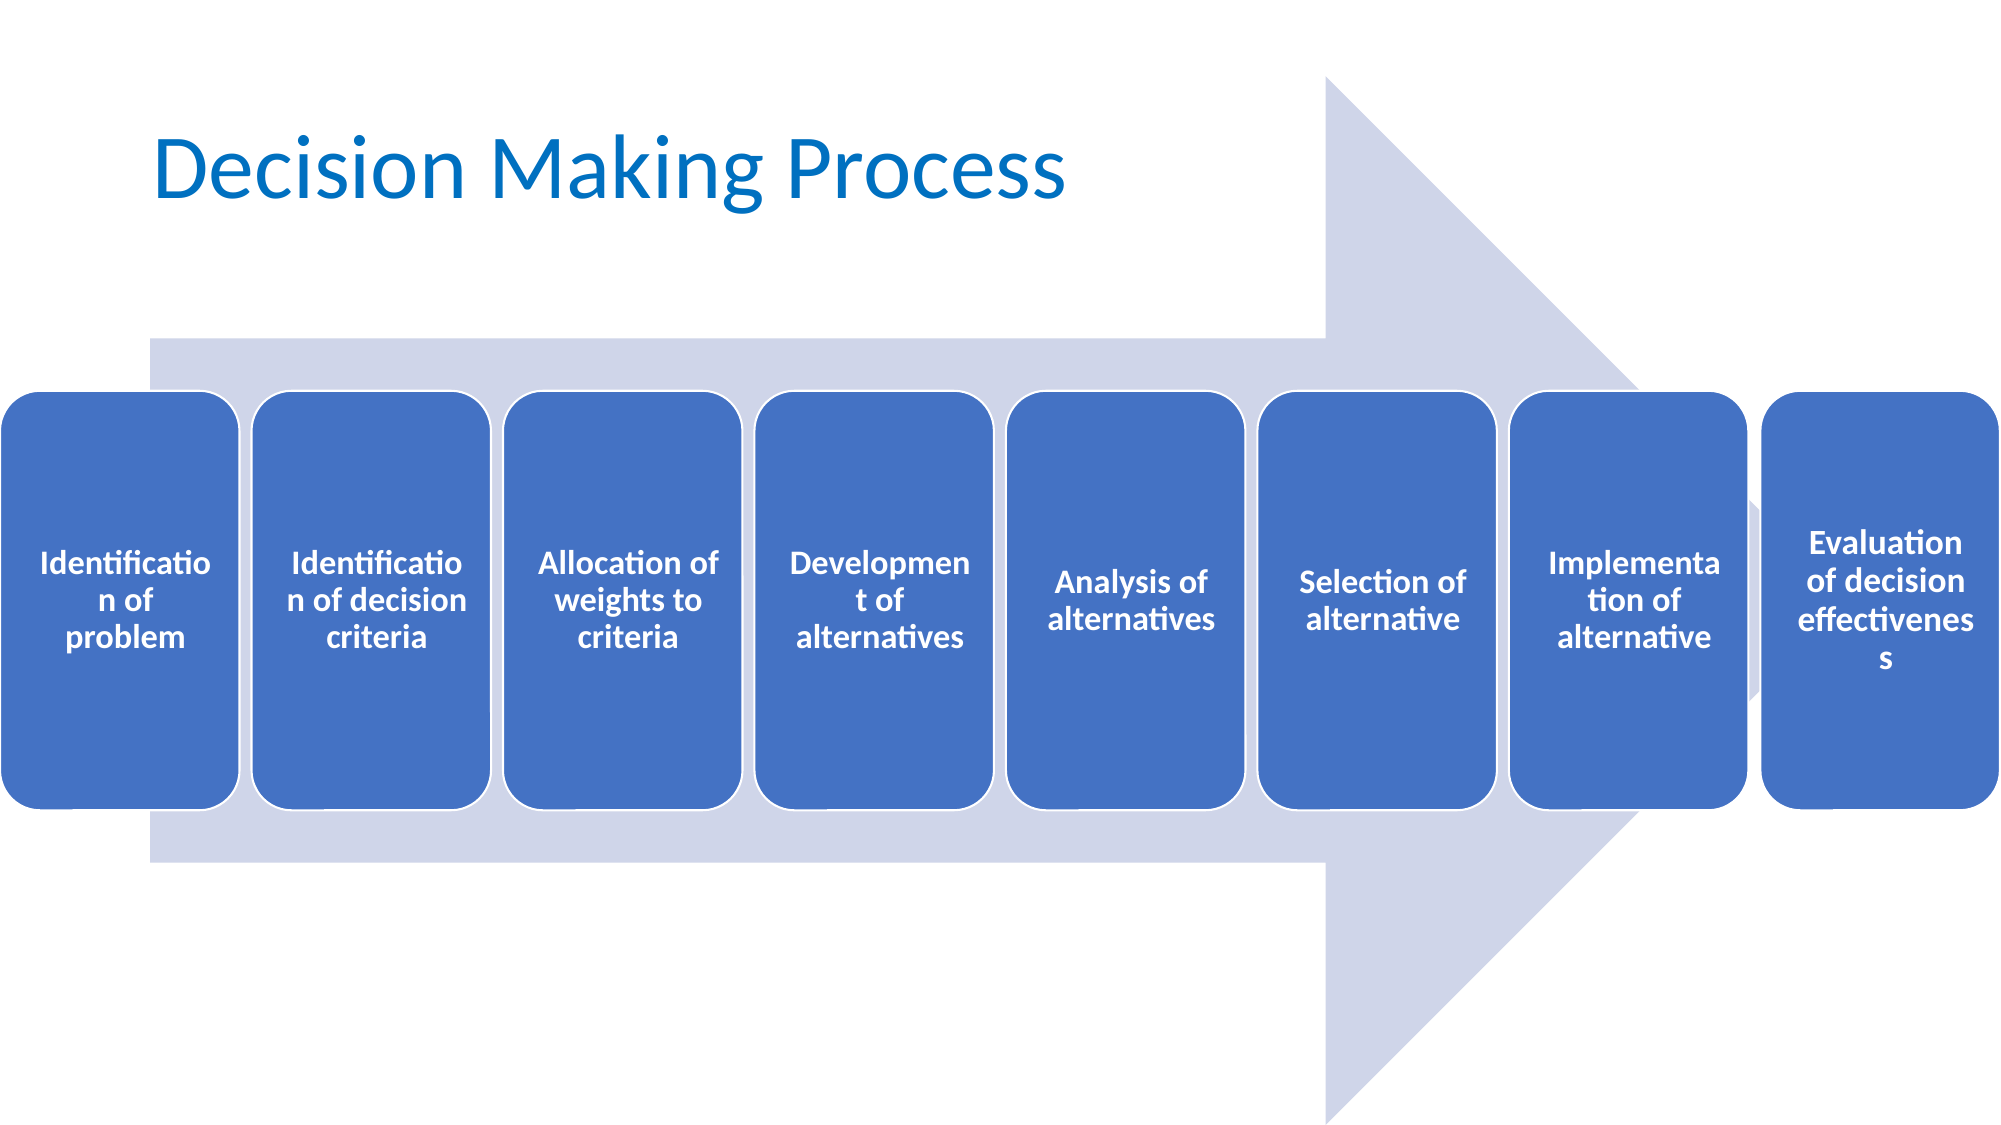

# Decision Making Process
Identification of problem
Identification of decision criteria
Allocation of weights to criteria
Development of alternatives
Analysis of alternatives
Selection of alternative
Implementation of alternative
Evaluation of decision effectiveness